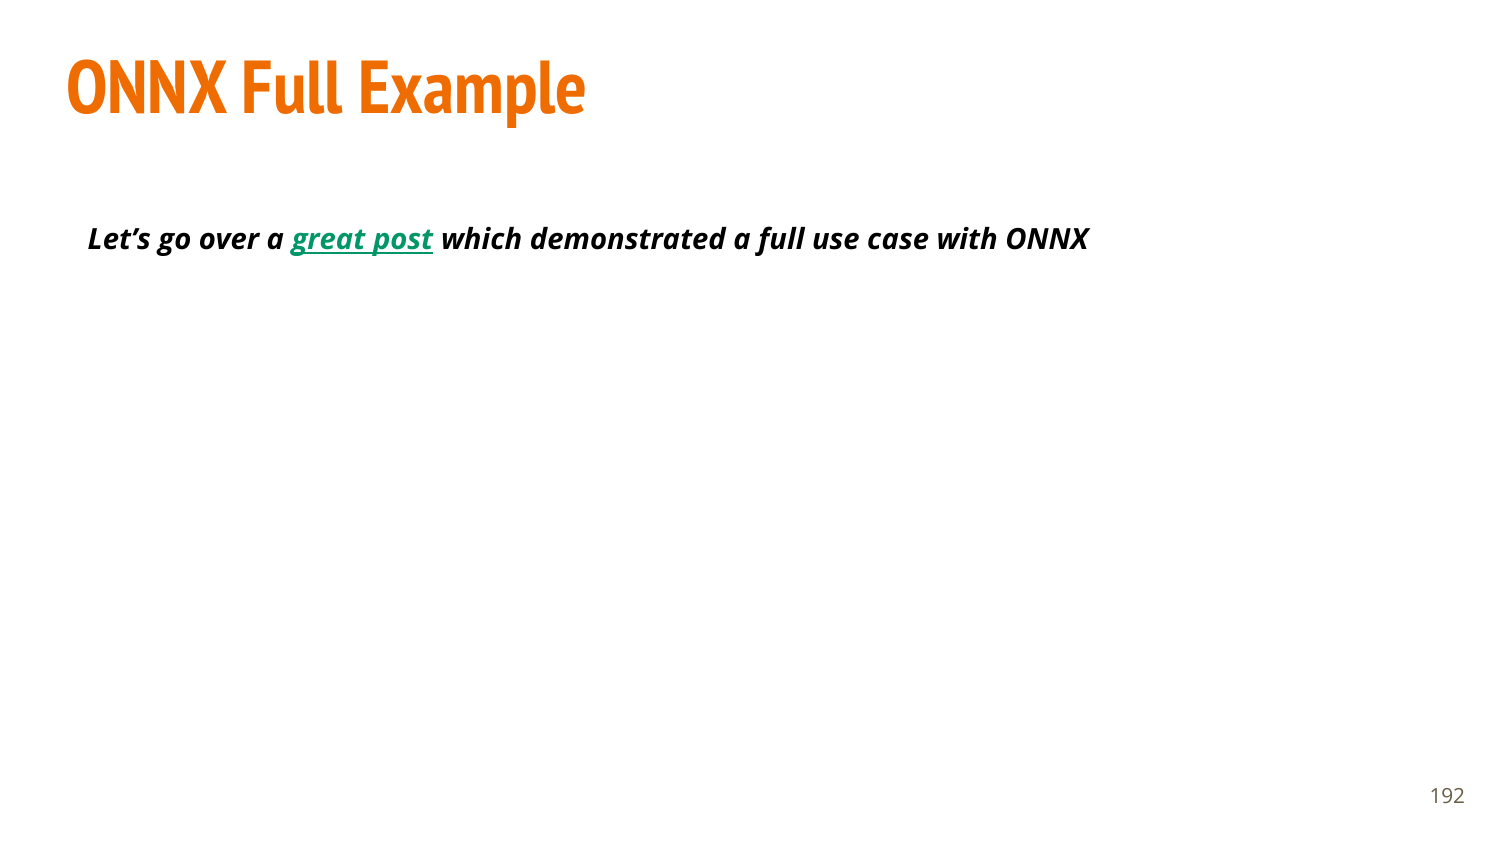

# ONNX Full Example
Let’s go over a great post which demonstrated a full use case with ONNX
192